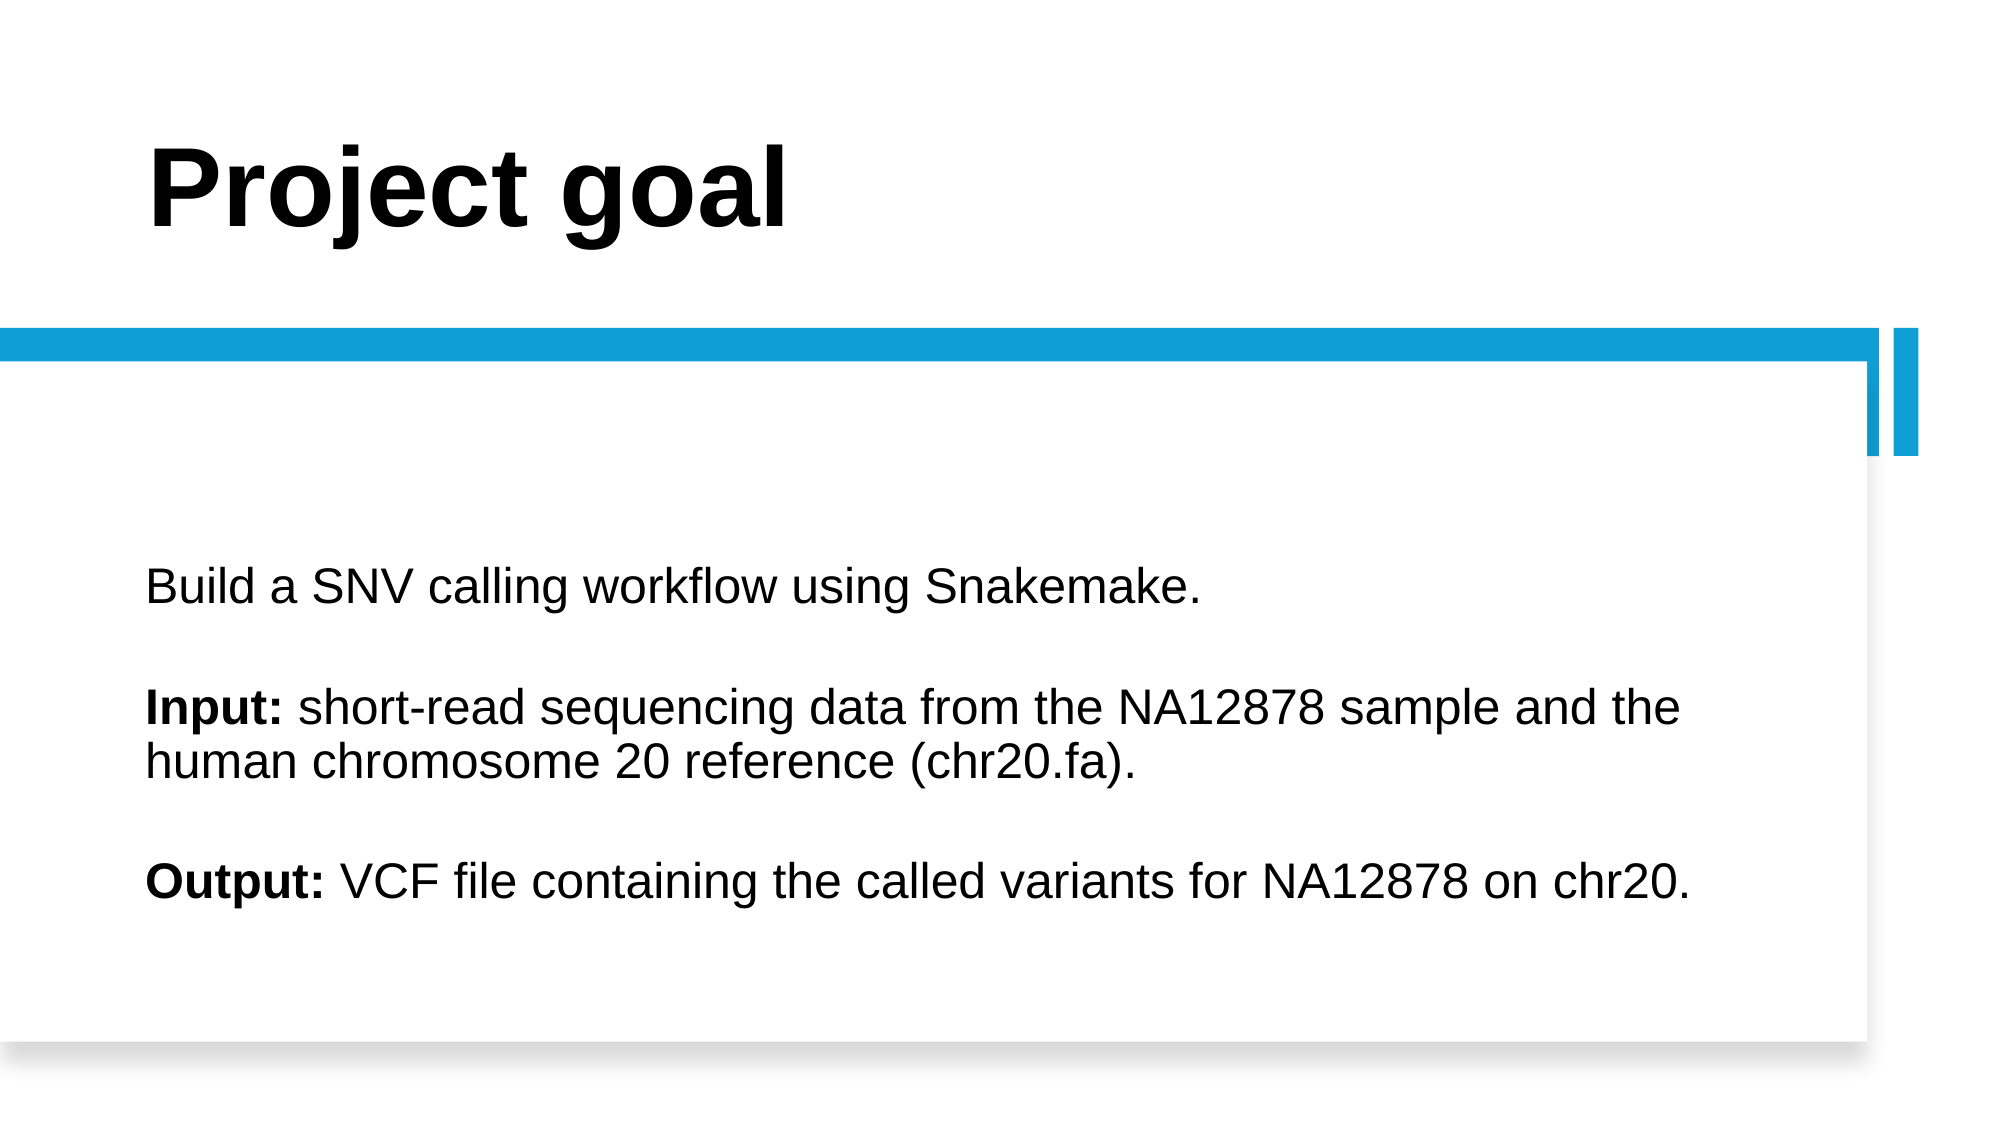

# Project goal

Build a SNV calling workflow using Snakemake.
Input: short-read sequencing data from the NA12878 sample and the human chromosome 20 reference (chr20.fa).
Output: VCF file containing the called variants for NA12878 on chr20.